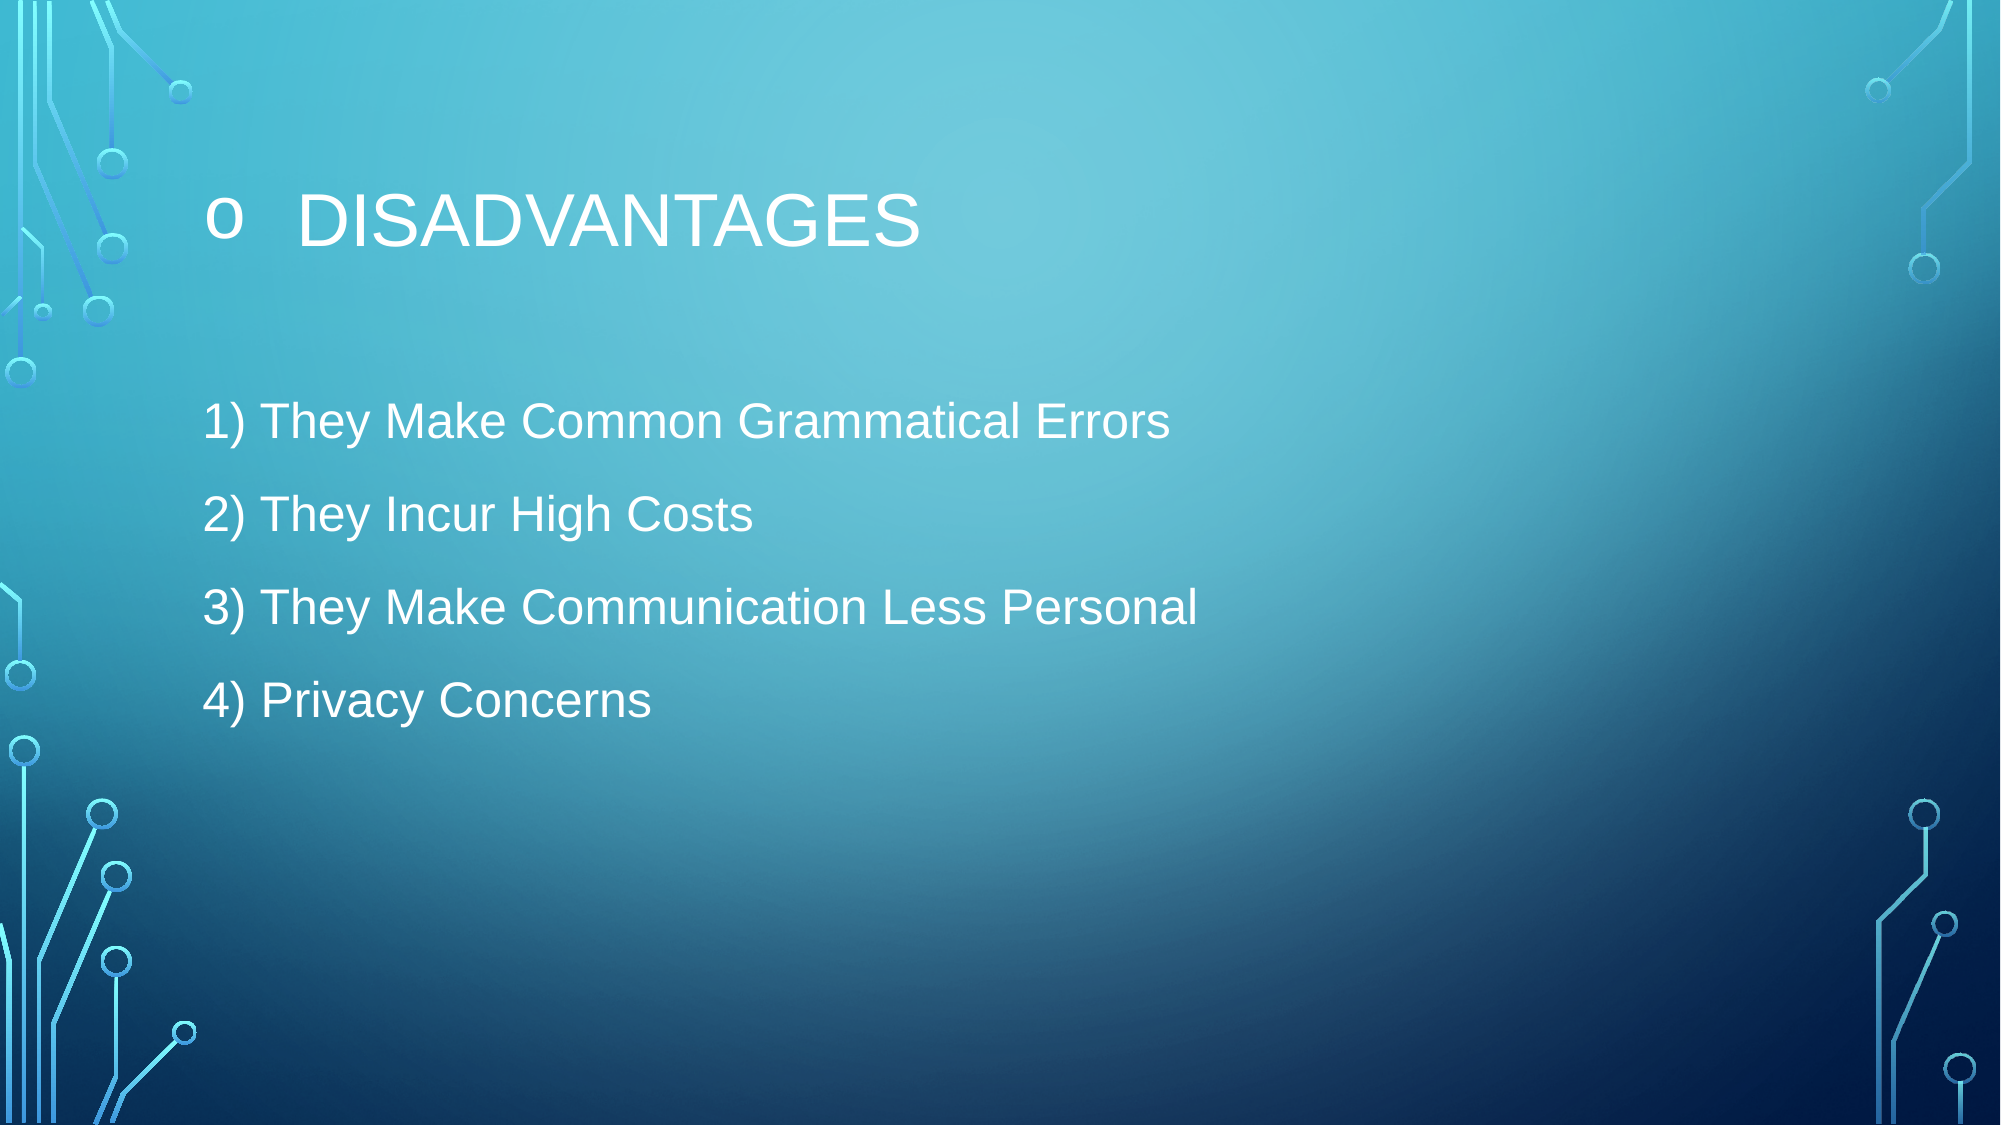

# DISADVANTAGES
1) They Make Common Grammatical Errors
2) They Incur High Costs
3) They Make Communication Less Personal
4) Privacy Concerns